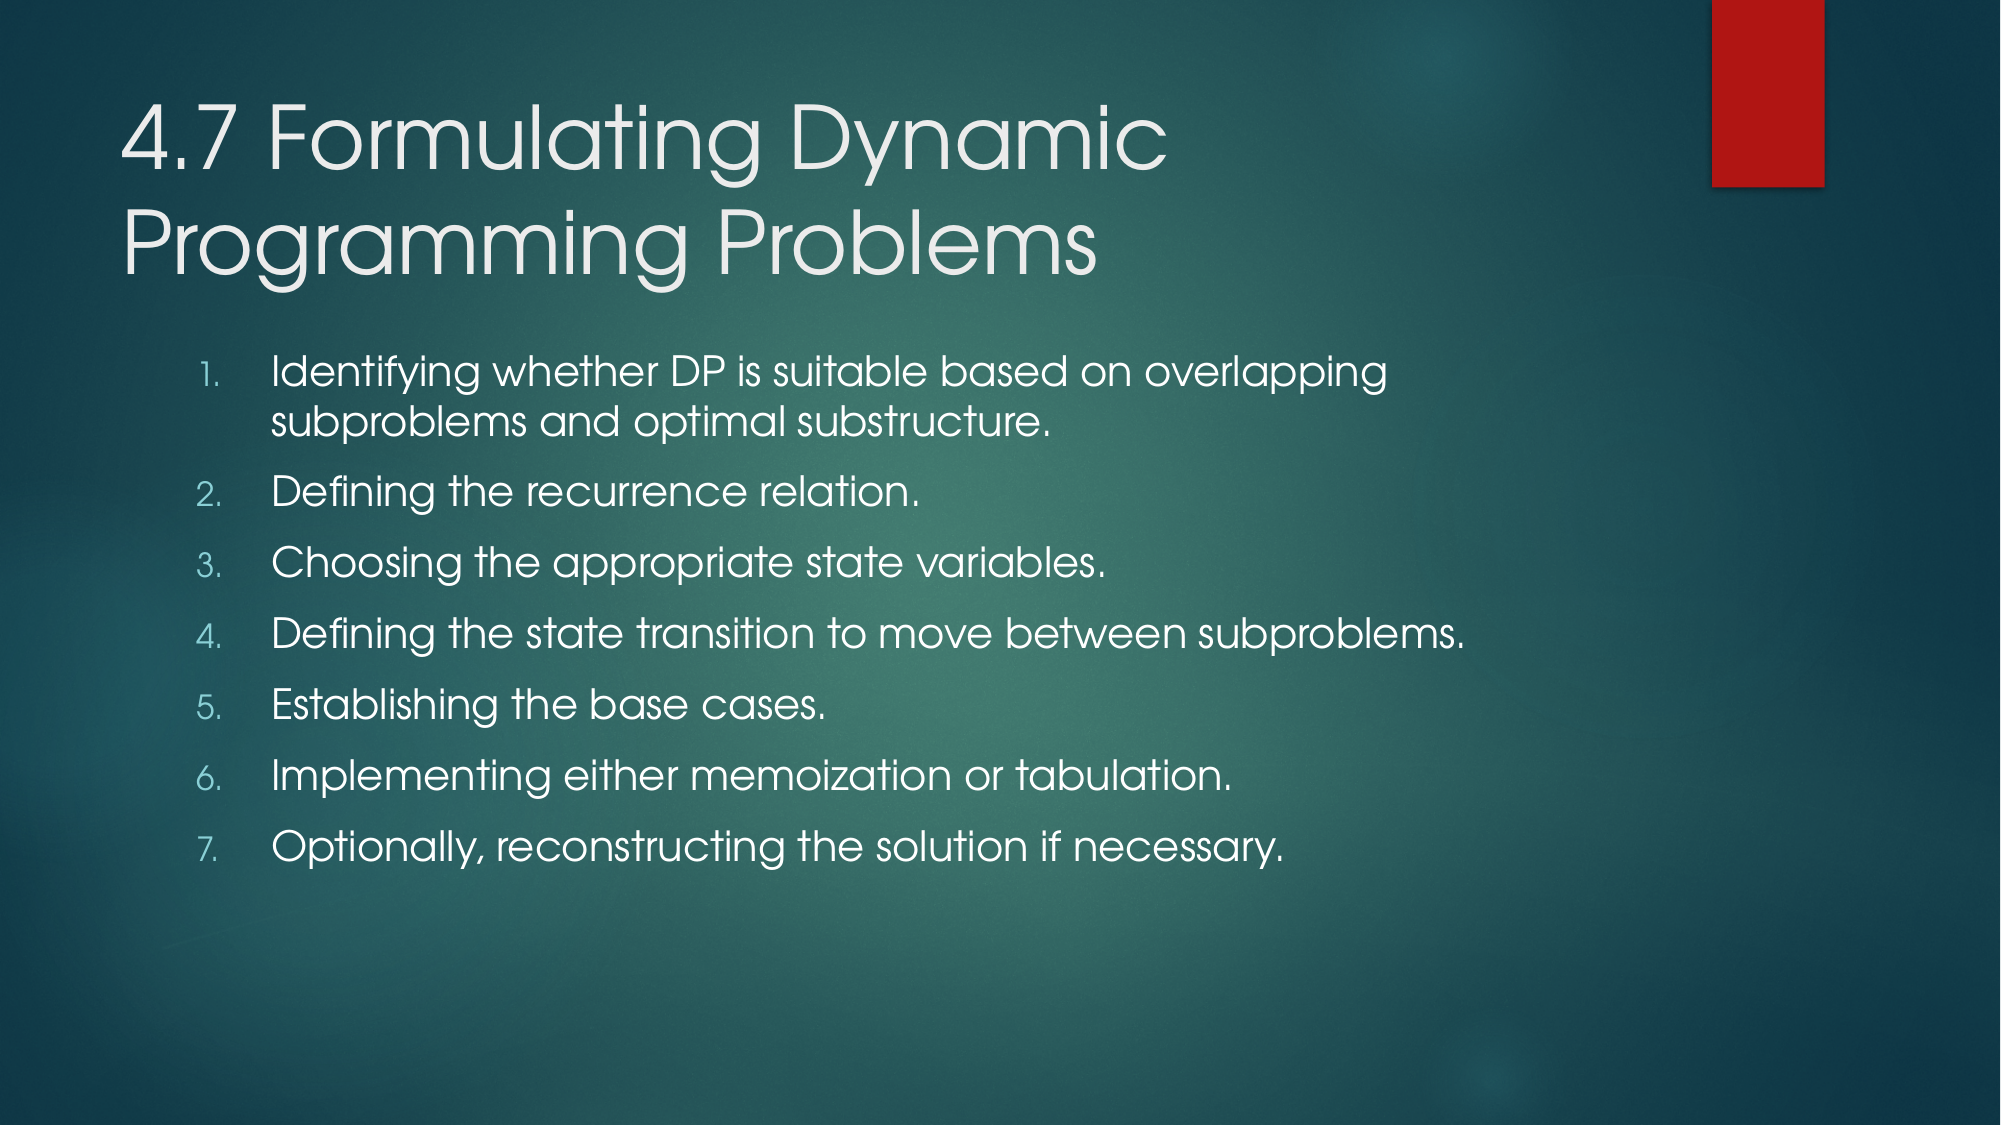

# 4.7 Formulating Dynamic Programming Problems
Identifying whether DP is suitable based on overlapping subproblems and optimal substructure.
Defining the recurrence relation.
Choosing the appropriate state variables.
Defining the state transition to move between subproblems.
Establishing the base cases.
Implementing either memoization or tabulation.
Optionally, reconstructing the solution if necessary.